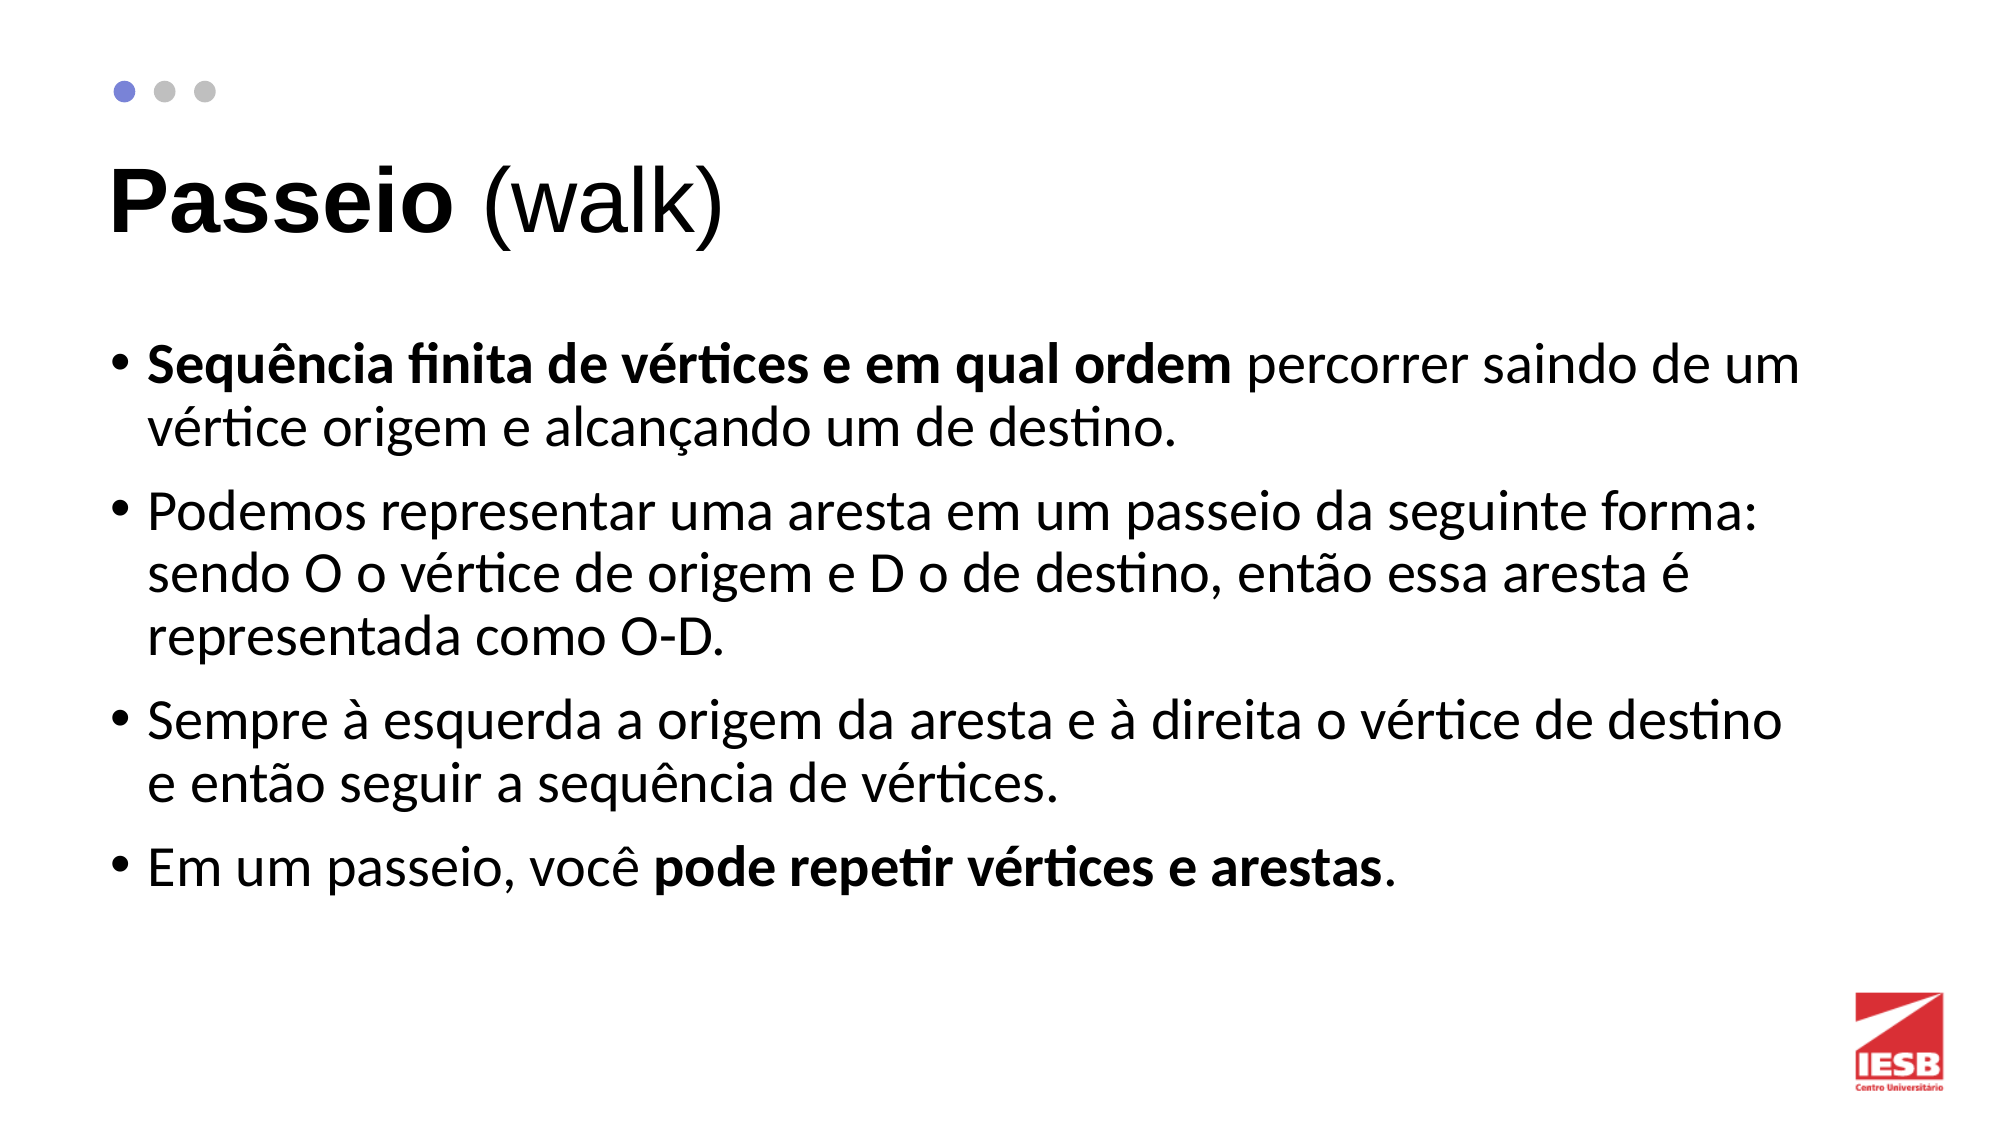

# Passeio (walk)
Sequência finita de vértices e em qual ordem percorrer saindo de um vértice origem e alcançando um de destino.
Podemos representar uma aresta em um passeio da seguinte forma: sendo O o vértice de origem e D o de destino, então essa aresta é representada como O-D.
Sempre à esquerda a origem da aresta e à direita o vértice de destino e então seguir a sequência de vértices.
Em um passeio, você pode repetir vértices e arestas.